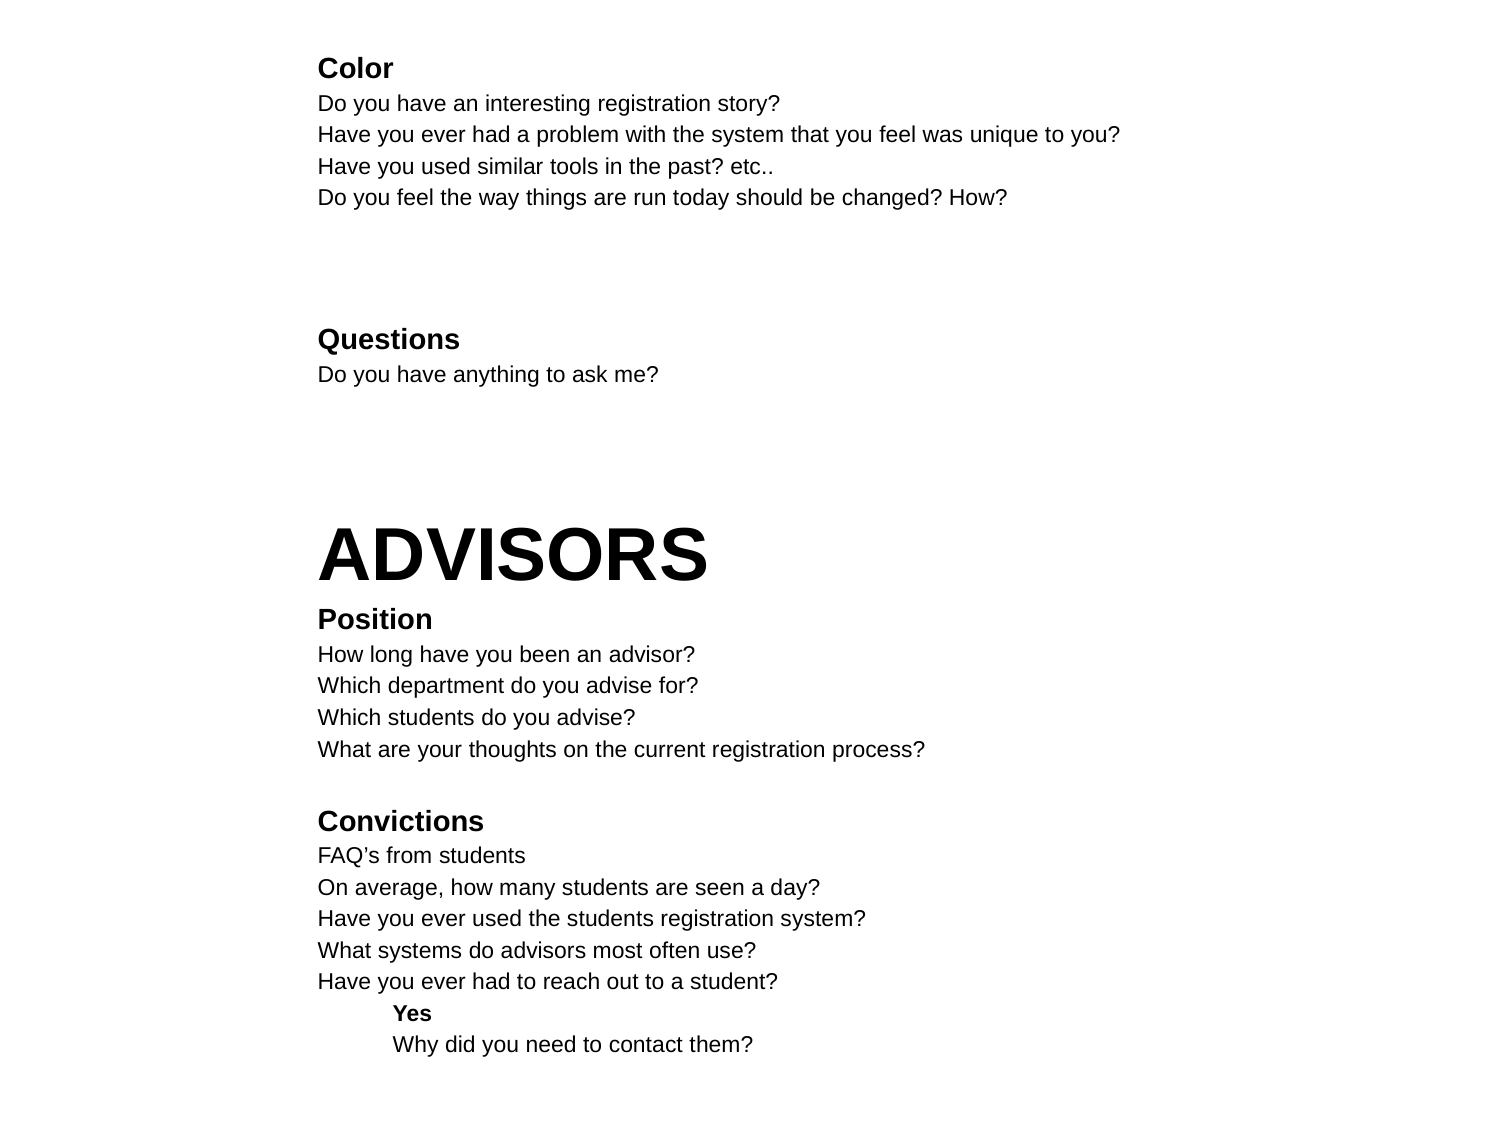

Color
Do you have an interesting registration story?
Have you ever had a problem with the system that you feel was unique to you?
Have you used similar tools in the past? etc..
Do you feel the way things are run today should be changed? How?

Questions
Do you have anything to ask me?

ADVISORS
Position
How long have you been an advisor?
Which department do you advise for?
Which students do you advise?
What are your thoughts on the current registration process?

Convictions
FAQ’s from students
On average, how many students are seen a day?
Have you ever used the students registration system?
What systems do advisors most often use?
Have you ever had to reach out to a student?
	Yes
	Why did you need to contact them?